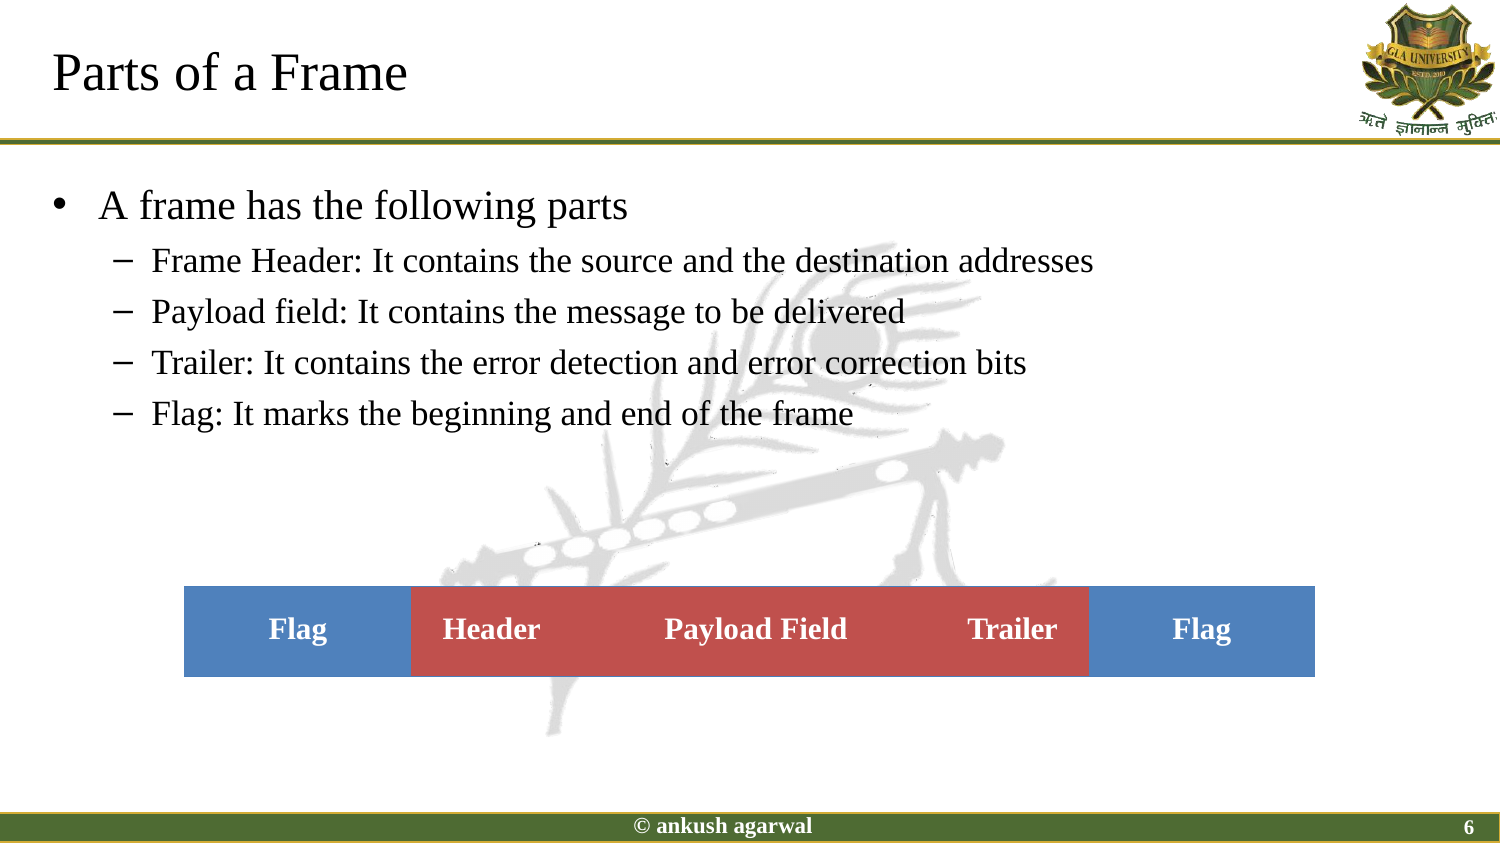

# Parts of a Frame
A frame has the following parts
Frame Header: It contains the source and the destination addresses
Payload field: It contains the message to be delivered
Trailer: It contains the error detection and error correction bits
Flag: It marks the beginning and end of the frame
| Flag | Header | Payload Field | Trailer | Flag |
| --- | --- | --- | --- | --- |
© ankush agarwal
6